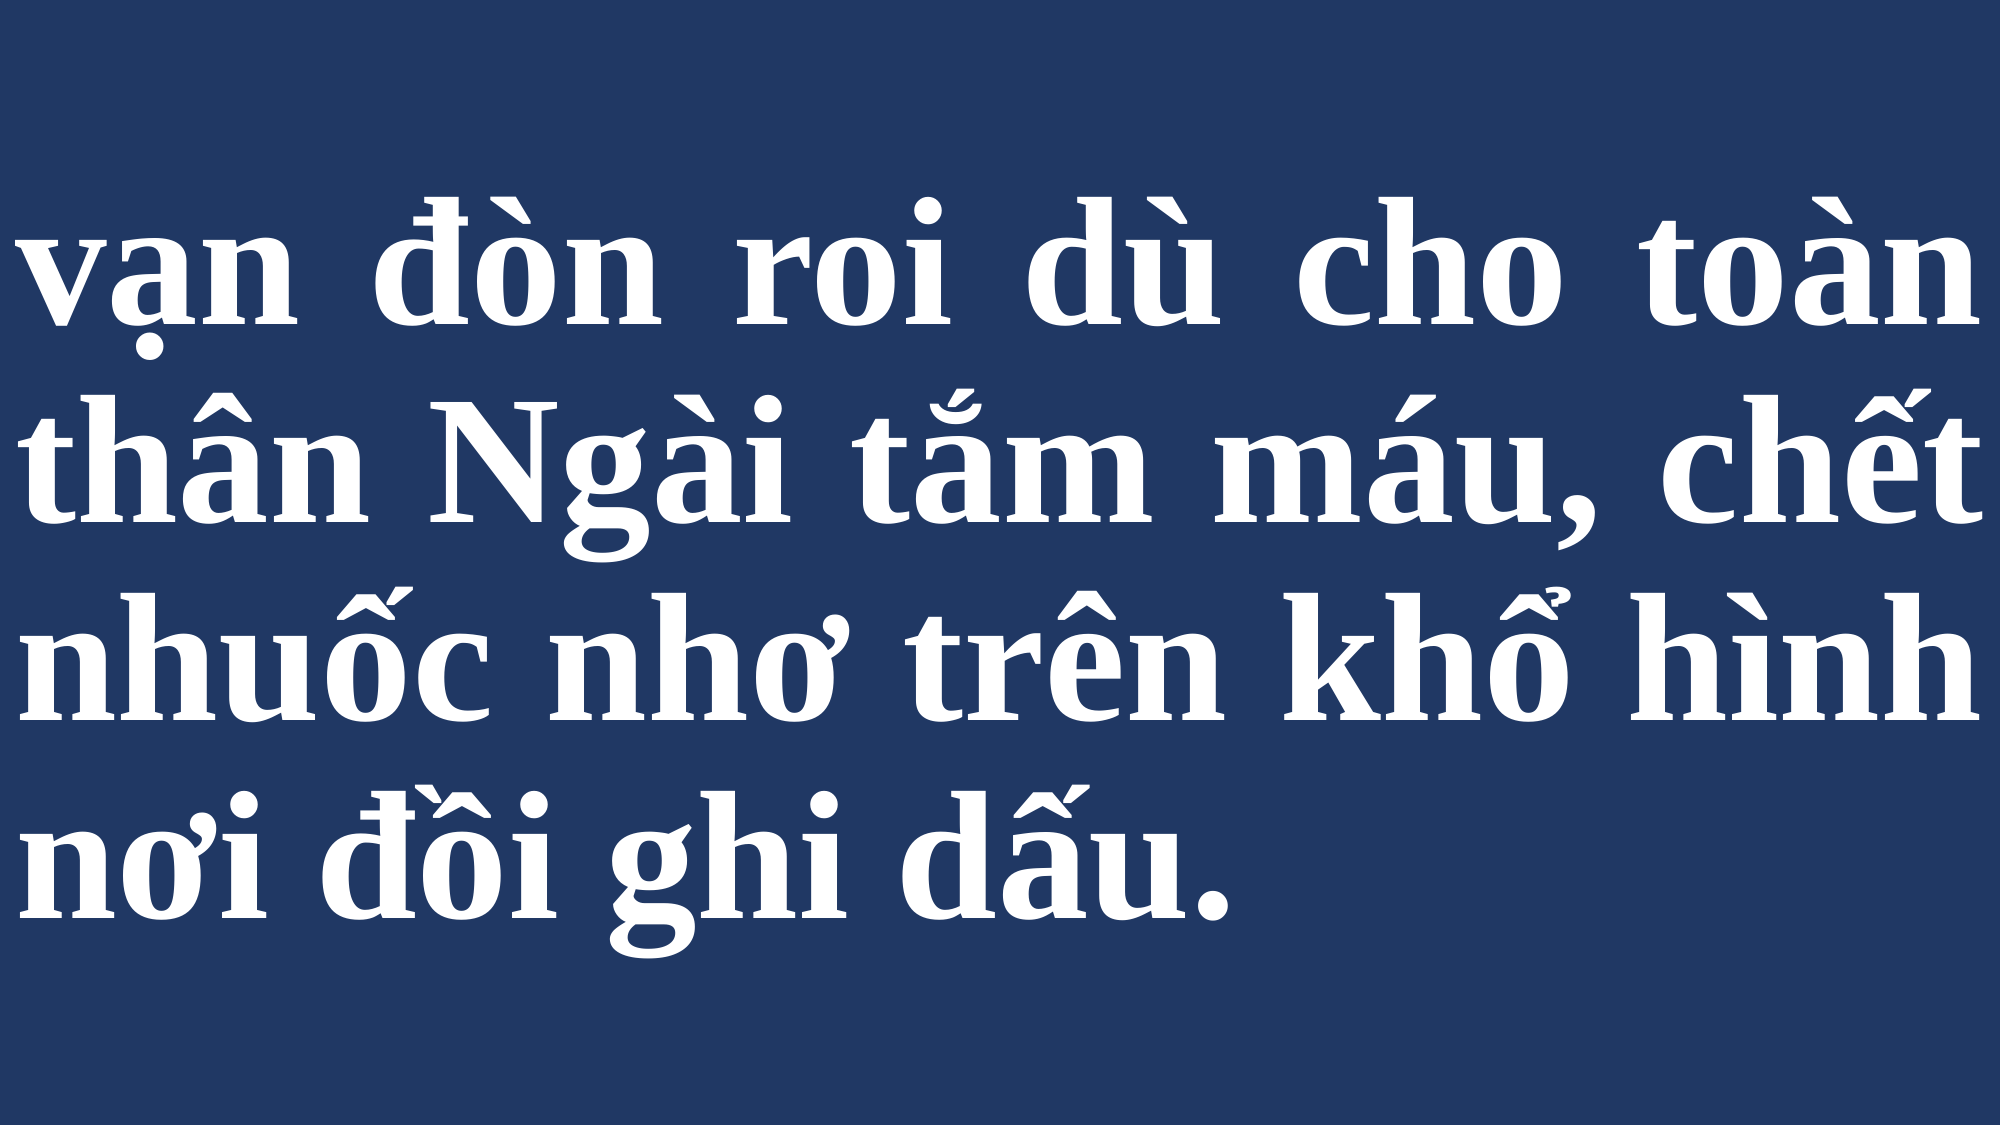

# vạn đòn roi dù cho toàn thân Ngài tắm máu, chết nhuốc nhơ trên khổ hình nơi đồi ghi dấu.